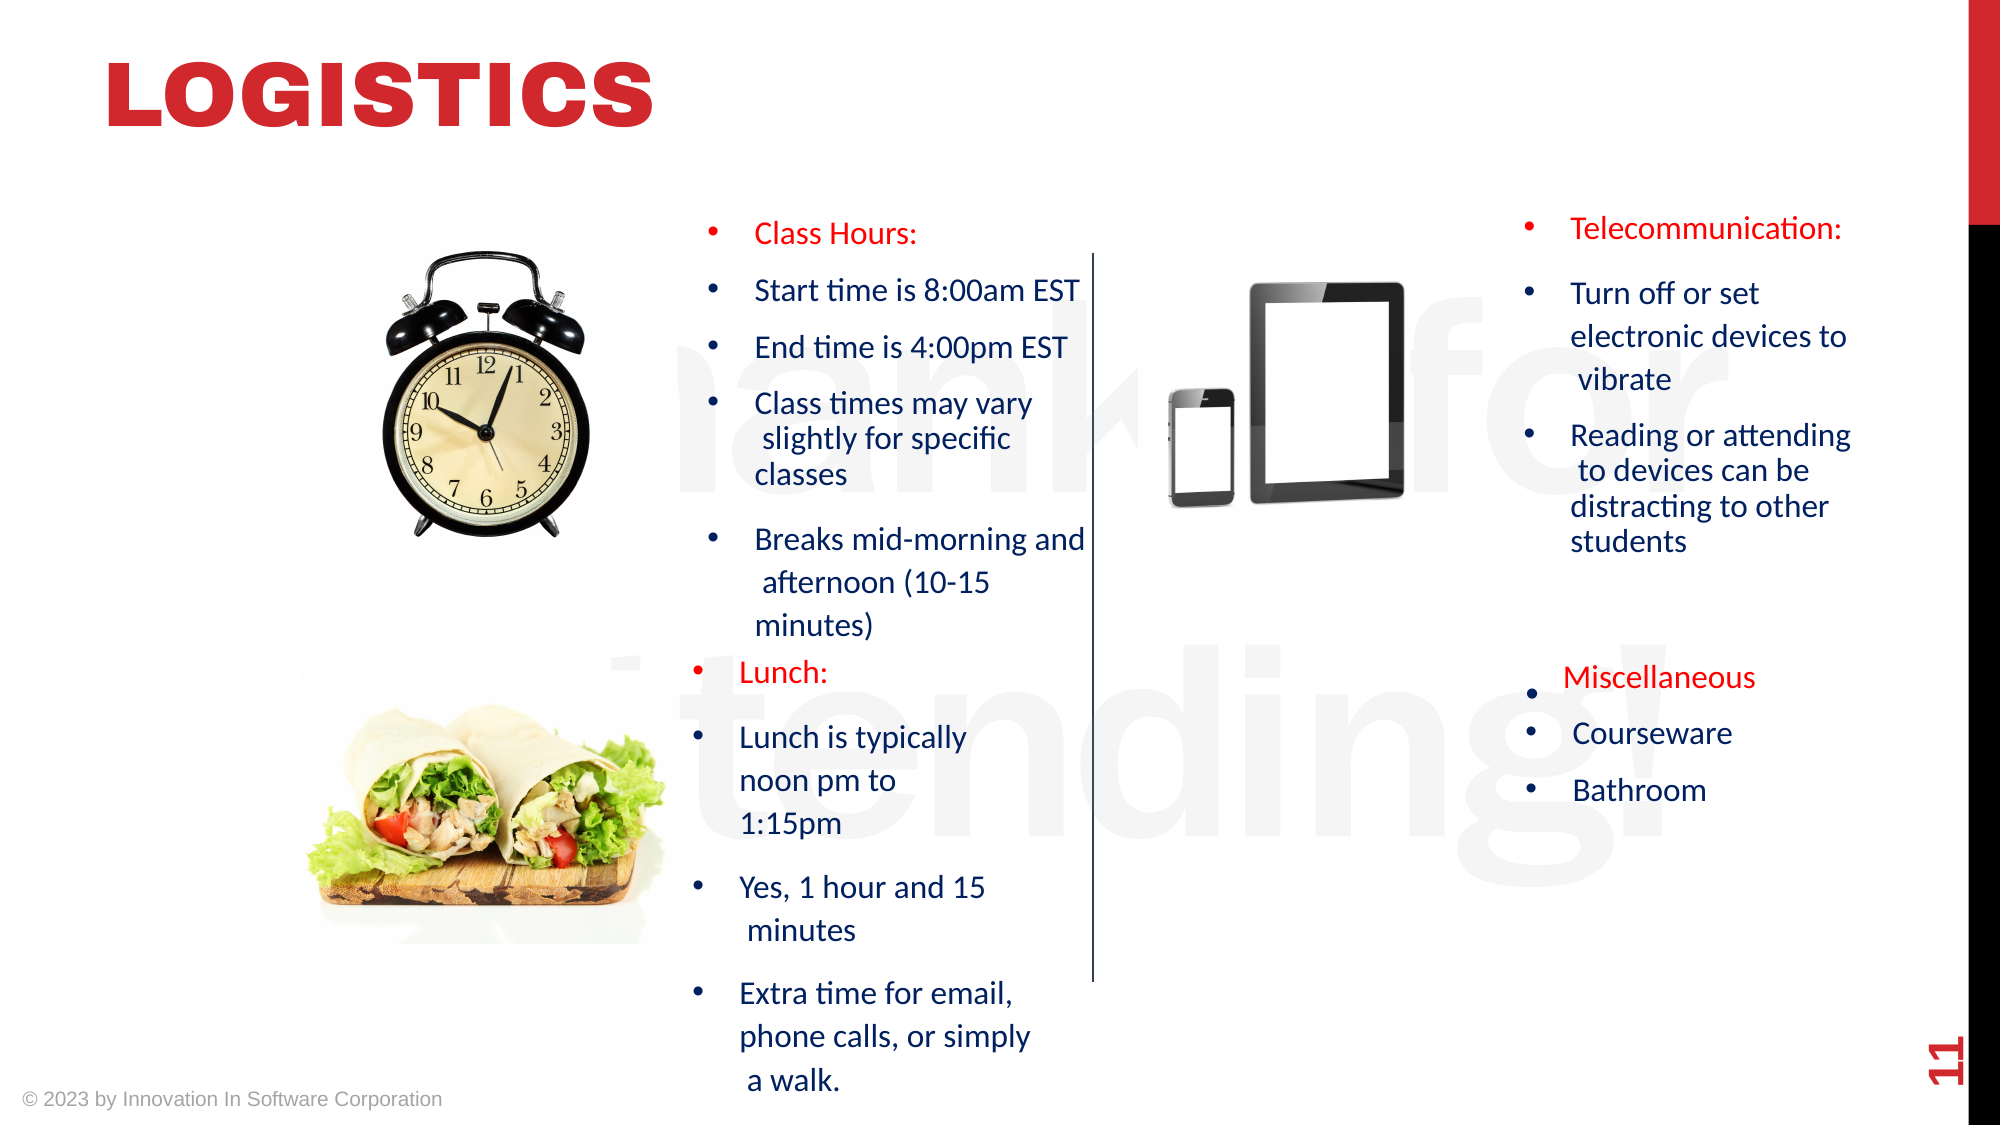

# LOGISTICS
Telecommunication:
Turn off or set  electronic devices to  vibrate
Reading or attending  to devices can be  distracting to other  students
Class Hours:
Start time is 8:00am EST
End time is 4:00pm EST
Class times may vary  slightly for specific  classes
Breaks mid-morning and  afternoon (10-15 minutes)

Lunch:
Lunch is typically noon pm to  1:15pm
Yes, 1 hour and 15  minutes
Extra time for email,  phone calls, or simply  a walk.
Miscellaneous
Courseware
Bathroom

•

11
© 2023 by Innovation In Software Corporation